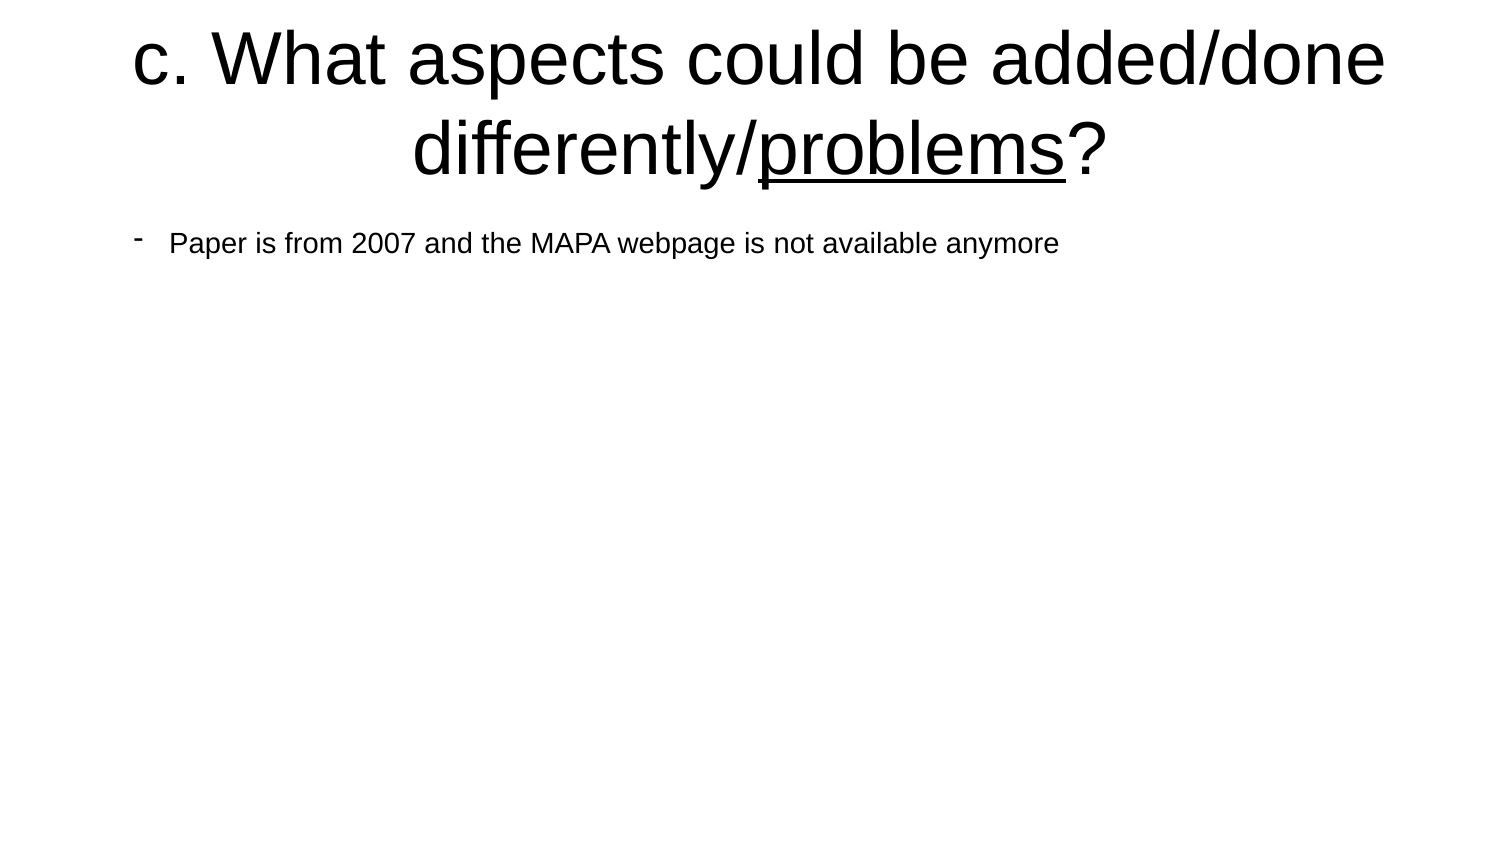

# c. What aspects could be added/done differently/problems?
Paper is from 2007 and the MAPA webpage is not available anymore